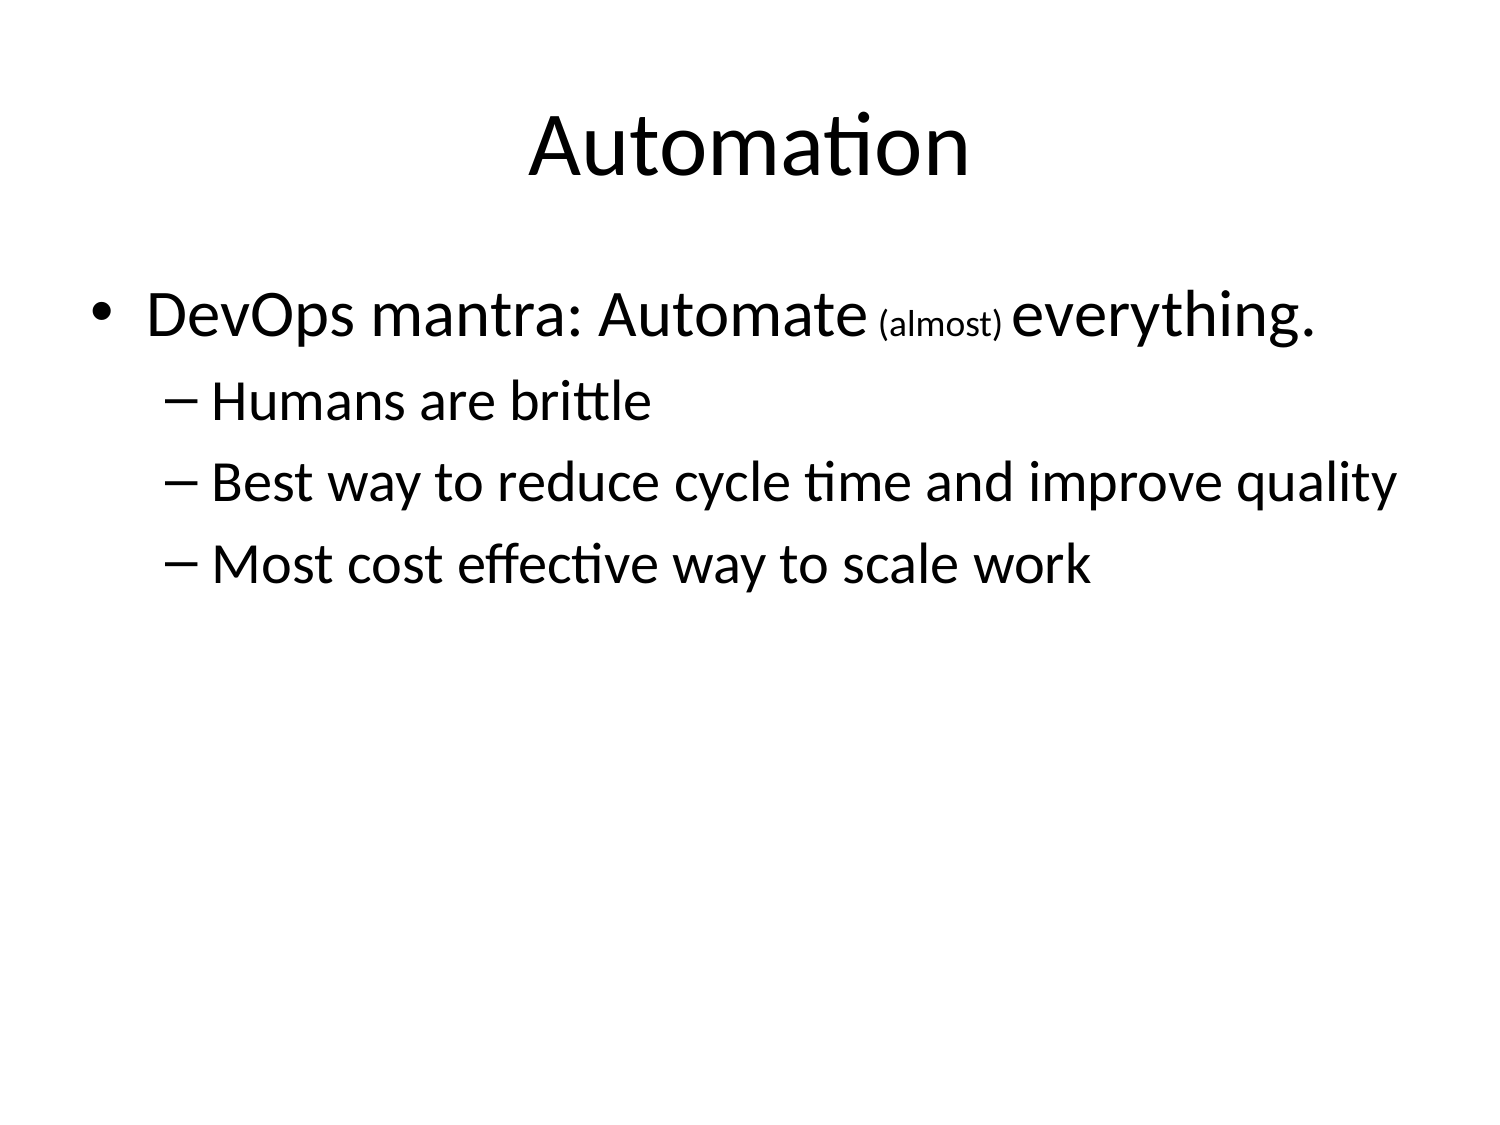

# Automation
DevOps mantra: Automate (almost) everything.
Humans are brittle
Best way to reduce cycle time and improve quality
Most cost effective way to scale work